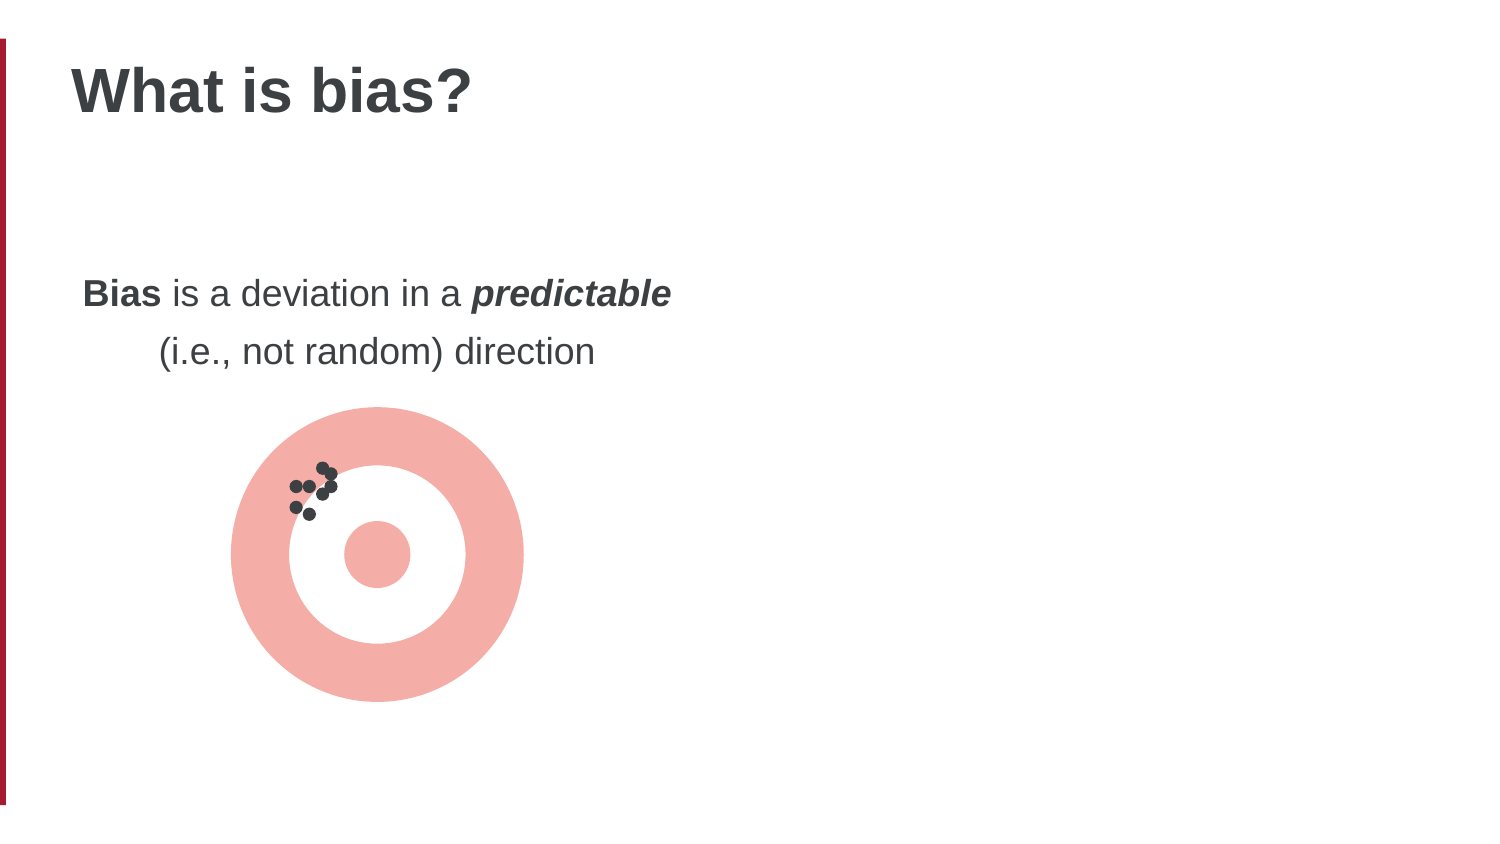

# What is bias?

Bias is a deviation in a predictable (i.e., not random) direction